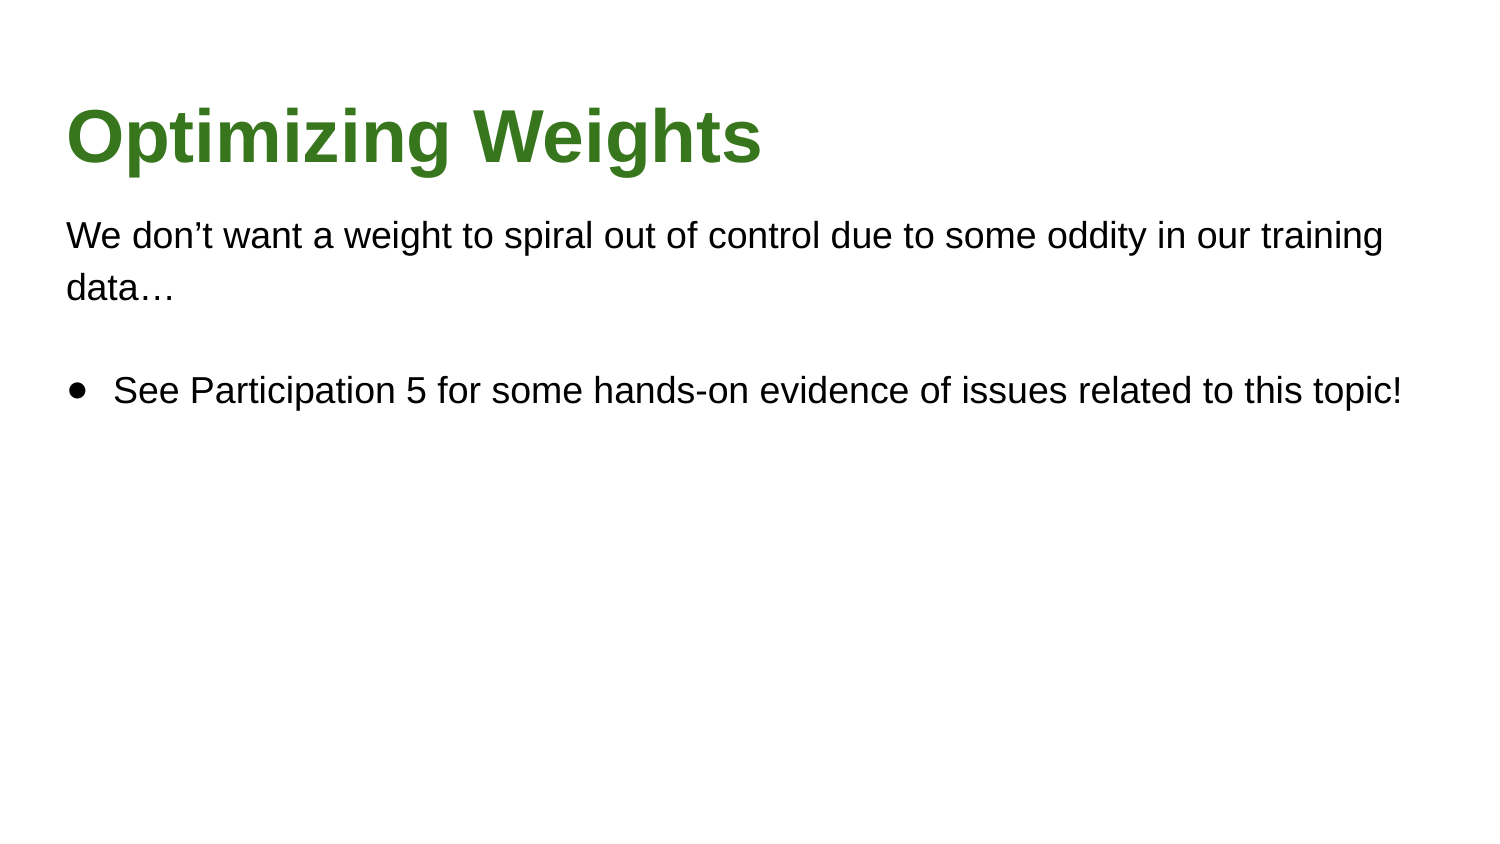

# Optimizing Weights
We don’t want a weight to spiral out of control due to some oddity in our training data…

See Participation 5 for some hands-on evidence of issues related to this topic!